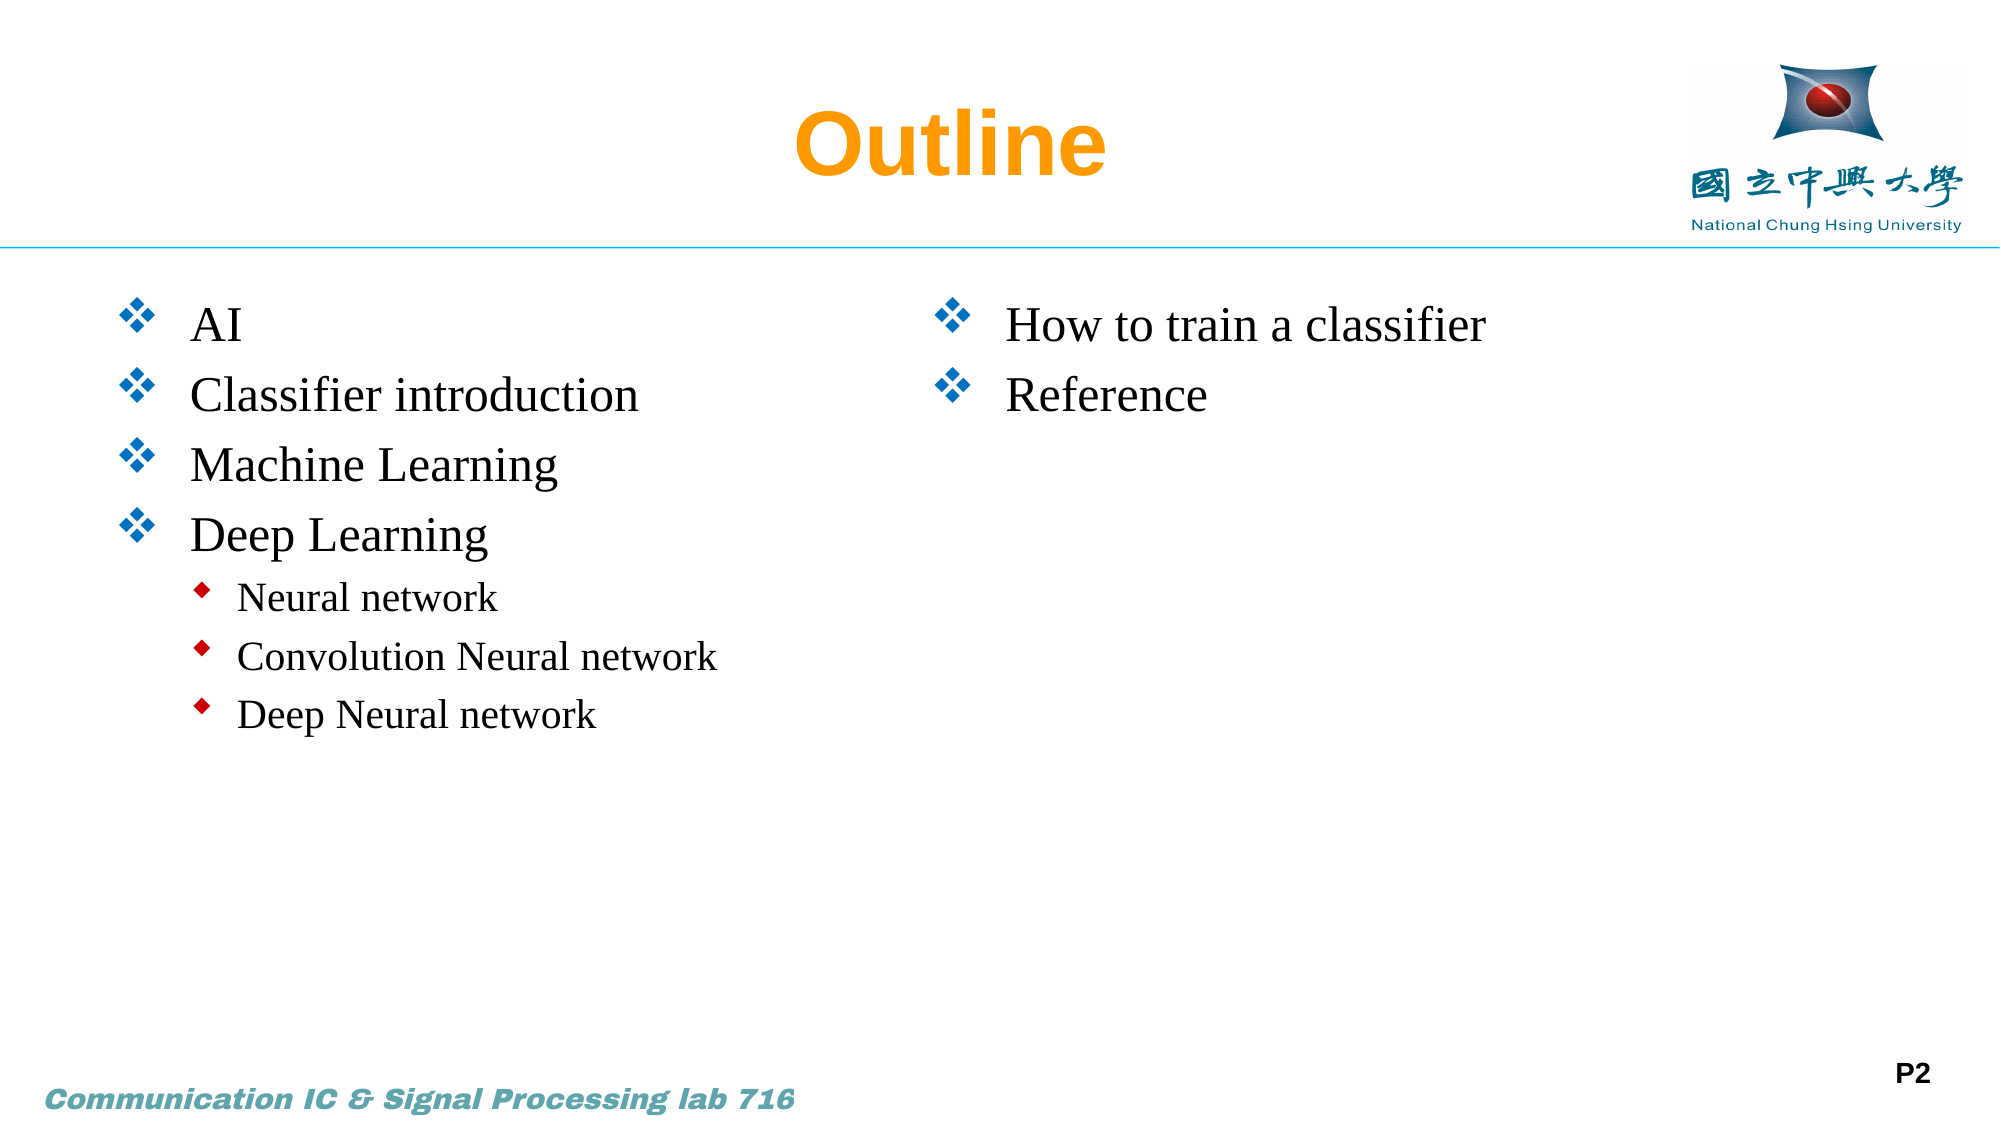

# Outline
AI
Classifier introduction
Machine Learning
Deep Learning
Neural network
Convolution Neural network
Deep Neural network

How to train a classifier
Reference